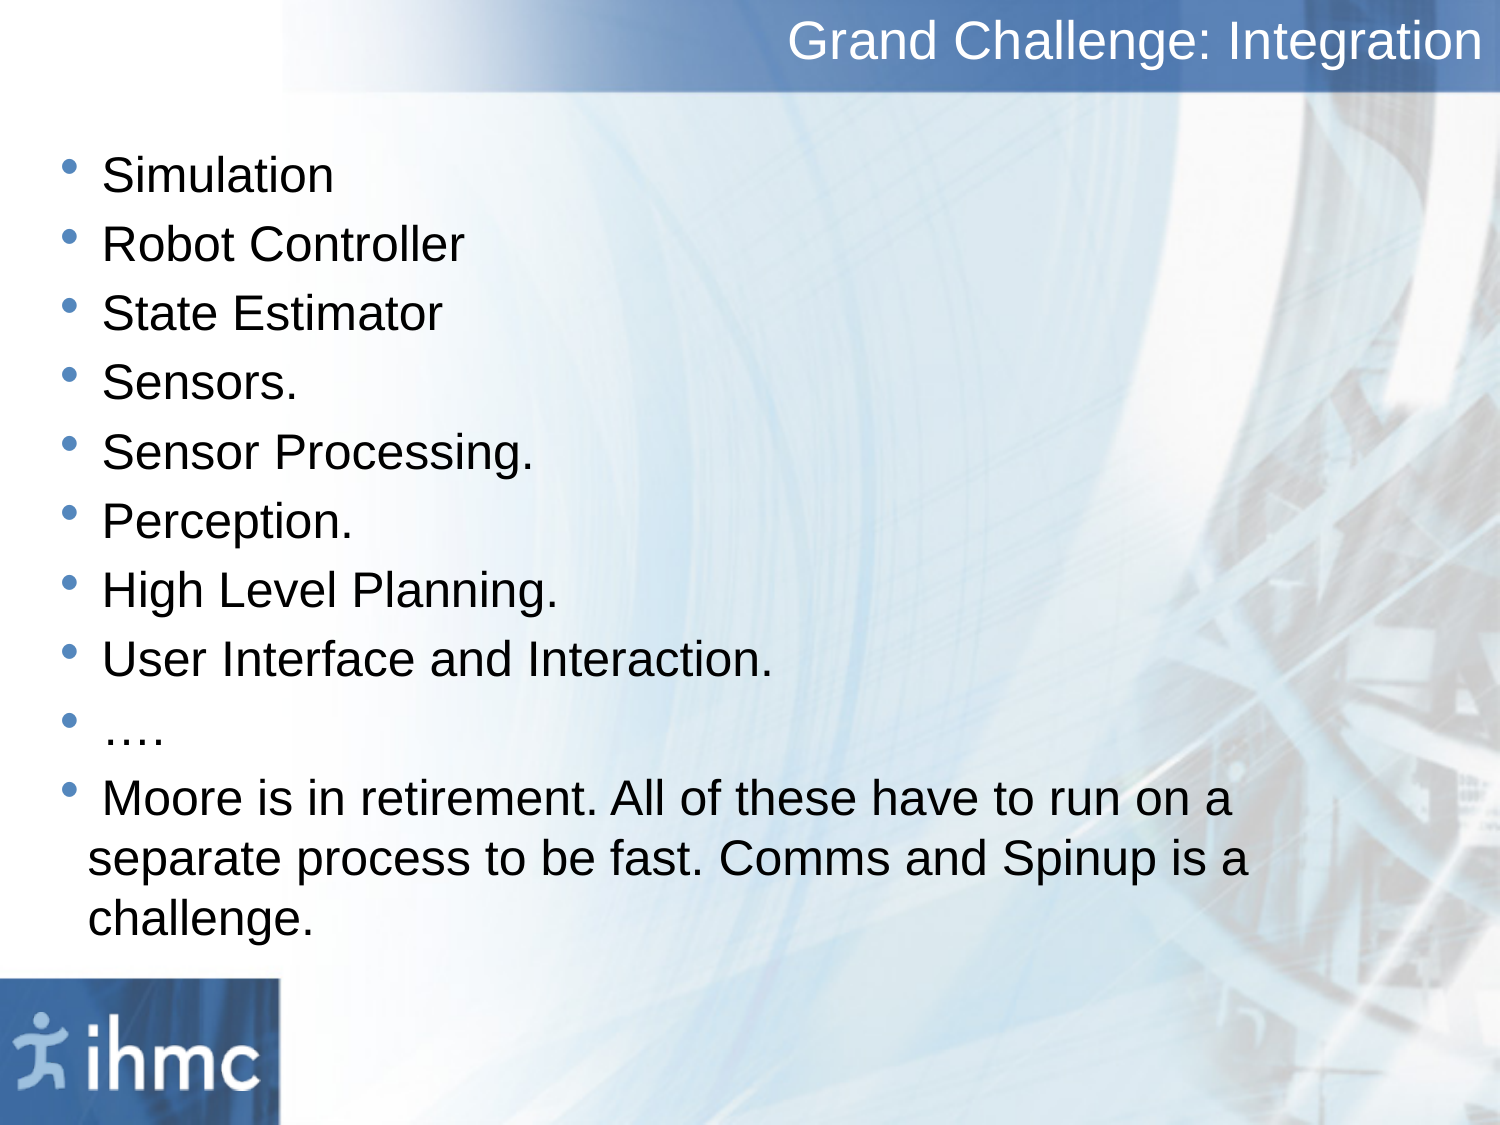

# Grand Challenge: Integration
 Simulation
 Robot Controller
 State Estimator
 Sensors.
 Sensor Processing.
 Perception.
 High Level Planning.
 User Interface and Interaction.
 ….
 Moore is in retirement. All of these have to run on a separate process to be fast. Comms and Spinup is a challenge.